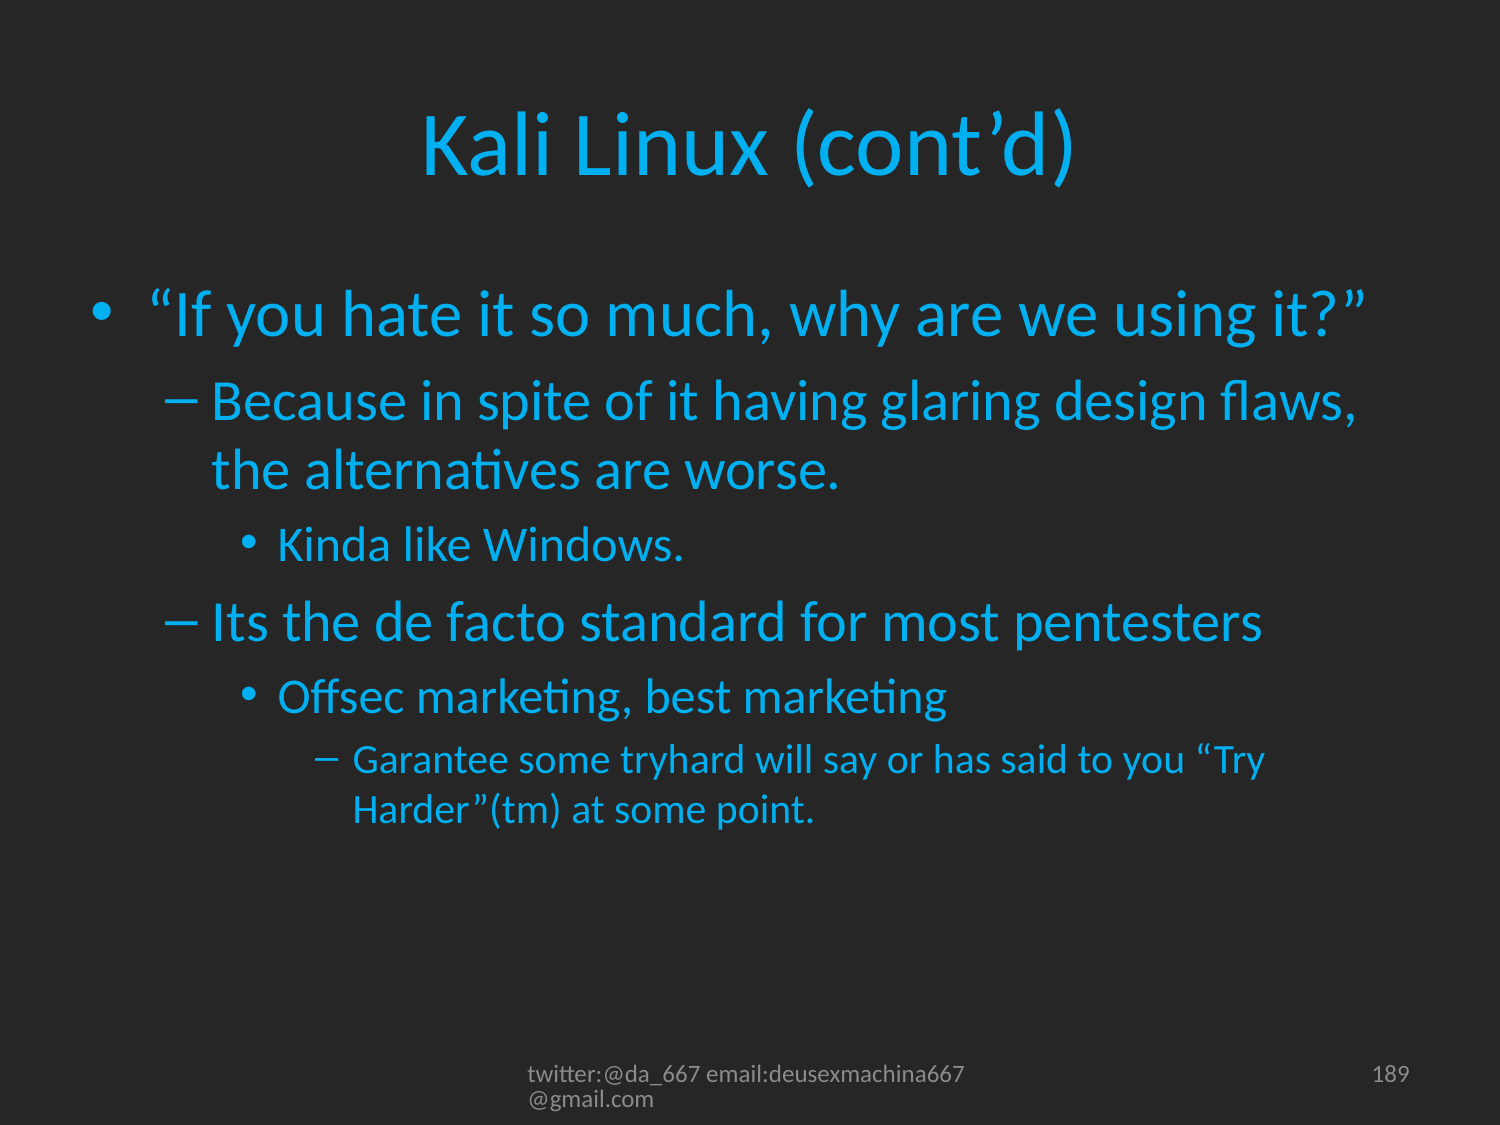

# Kali Linux (cont’d)
“If you hate it so much, why are we using it?”
Because in spite of it having glaring design flaws, the alternatives are worse.
Kinda like Windows.
Its the de facto standard for most pentesters
Offsec marketing, best marketing
Garantee some tryhard will say or has said to you “Try Harder”(tm) at some point.
twitter:@da_667 email:deusexmachina667@gmail.com
189